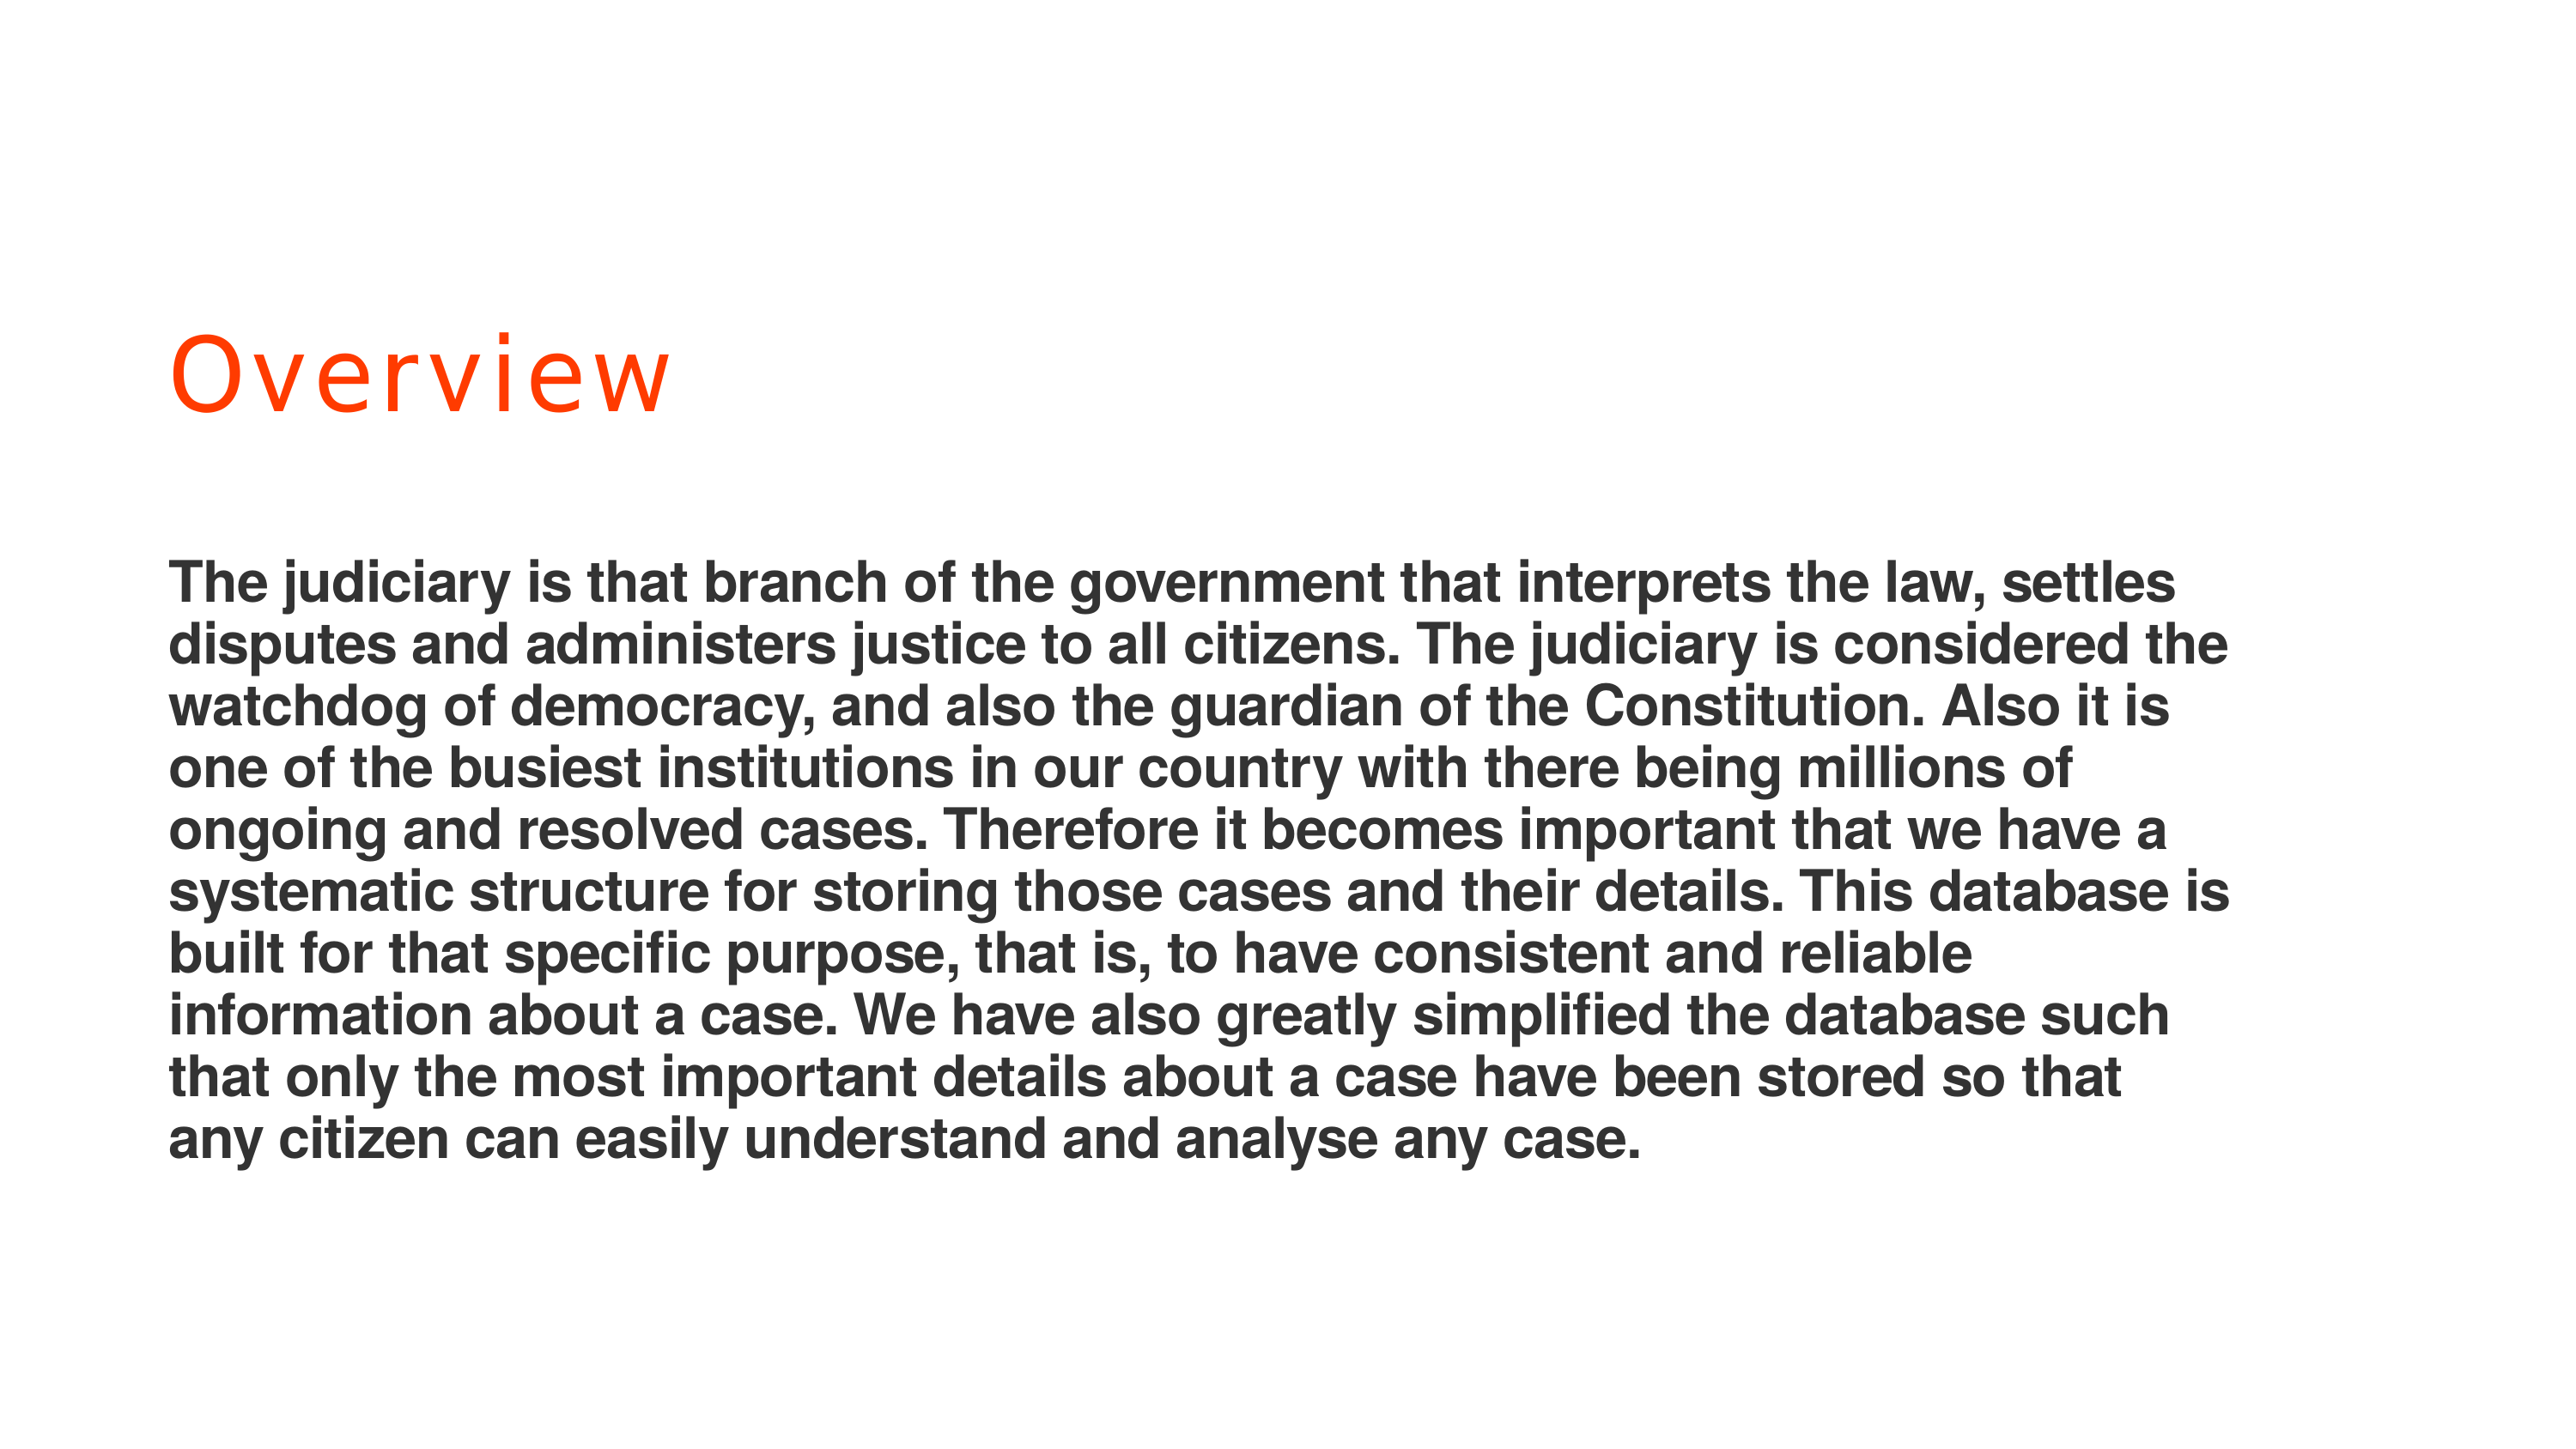

# Overview
The judiciary is that branch of the government that interprets the law, settles disputes and administers justice to all citizens. The judiciary is considered the watchdog of democracy, and also the guardian of the Constitution. Also it is one of the busiest institutions in our country with there being millions of ongoing and resolved cases. Therefore it becomes important that we have a systematic structure for storing those cases and their details. This database is built for that specific purpose, that is, to have consistent and reliable information about a case. We have also greatly simplified the database such that only the most important details about a case have been stored so that any citizen can easily understand and analyse any case.